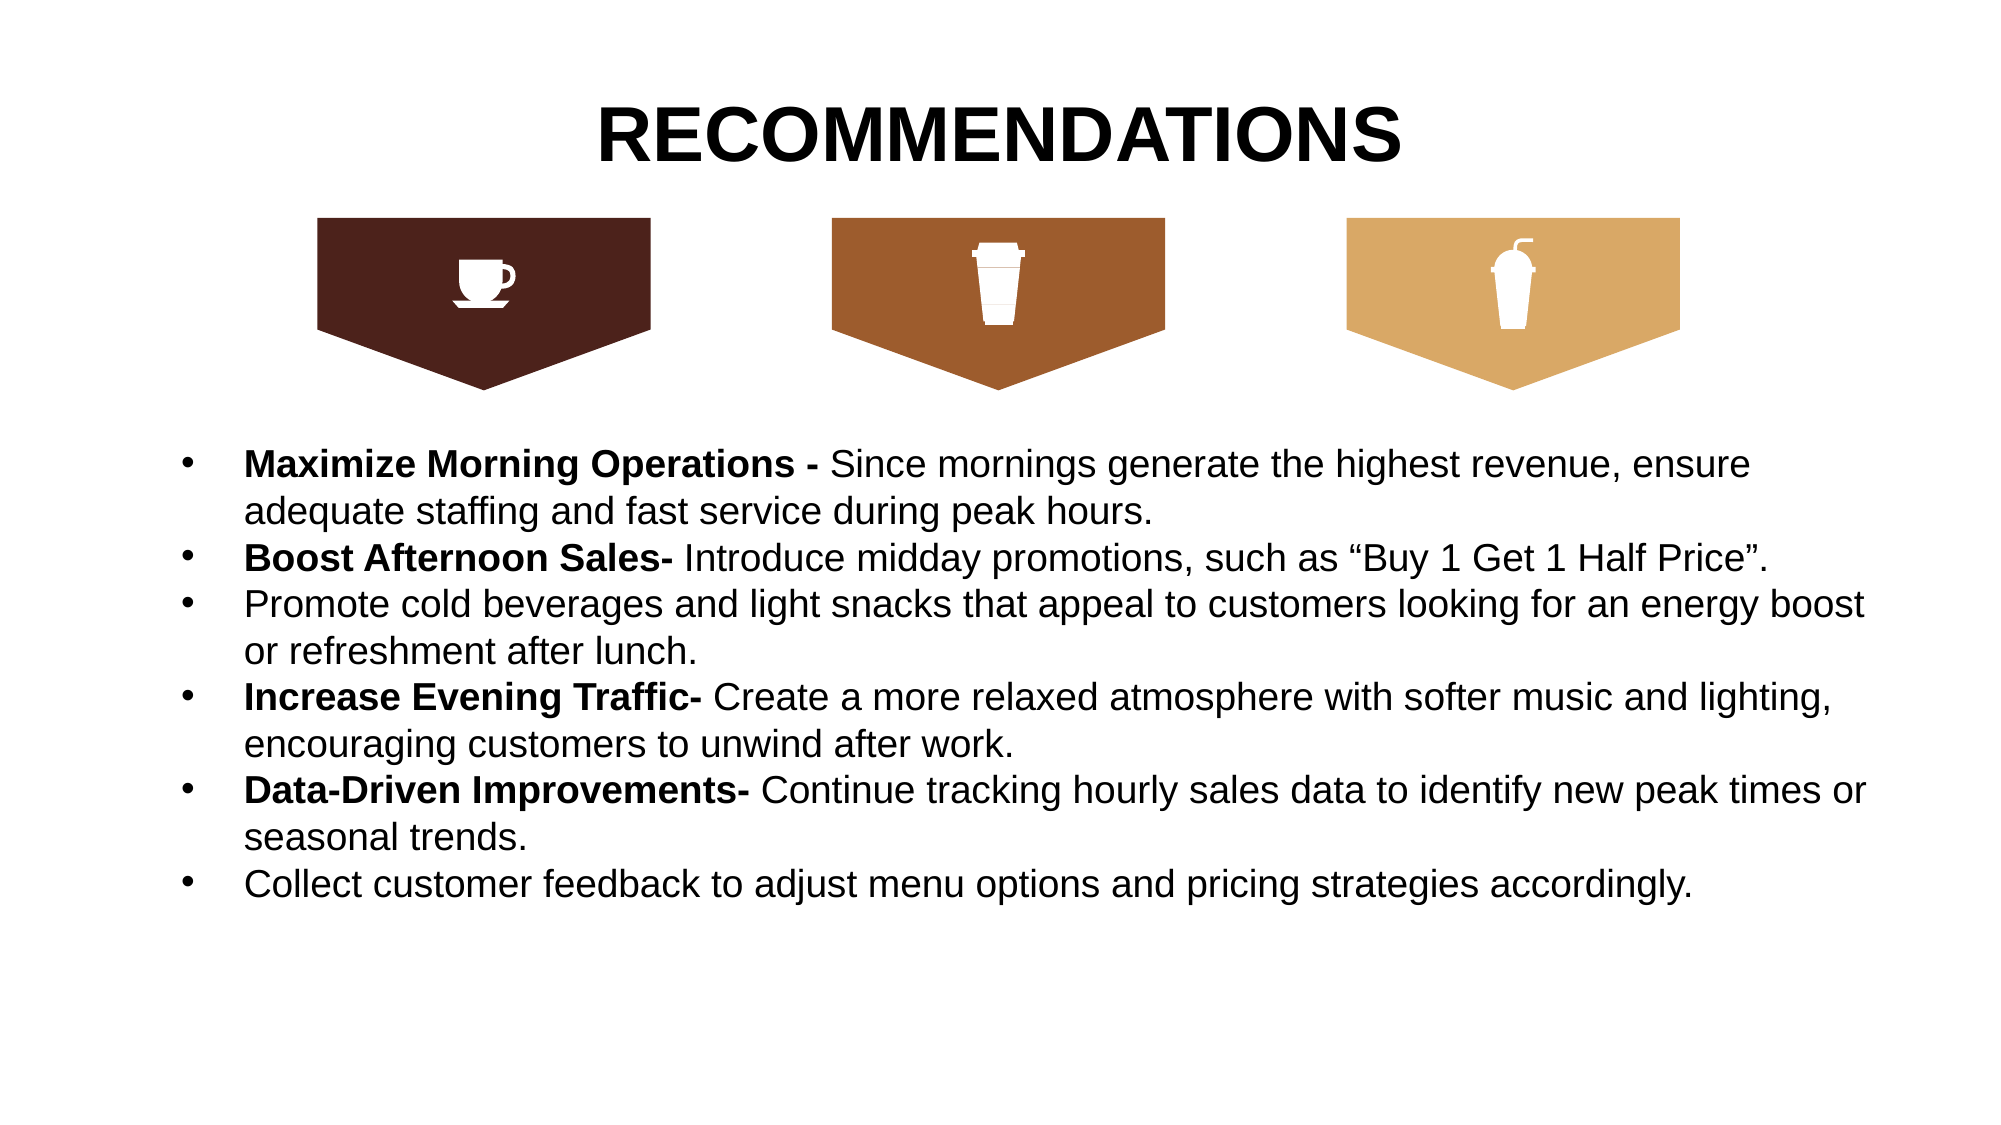

RECOMMENDATIONS

Maximize Morning Operations - Since mornings generate the highest revenue, ensure adequate staffing and fast service during peak hours.
Boost Afternoon Sales- Introduce midday promotions, such as “Buy 1 Get 1 Half Price”.
Promote cold beverages and light snacks that appeal to customers looking for an energy boost or refreshment after lunch.
Increase Evening Traffic- Create a more relaxed atmosphere with softer music and lighting, encouraging customers to unwind after work.
Data-Driven Improvements- Continue tracking hourly sales data to identify new peak times or seasonal trends.
Collect customer feedback to adjust menu options and pricing strategies accordingly.